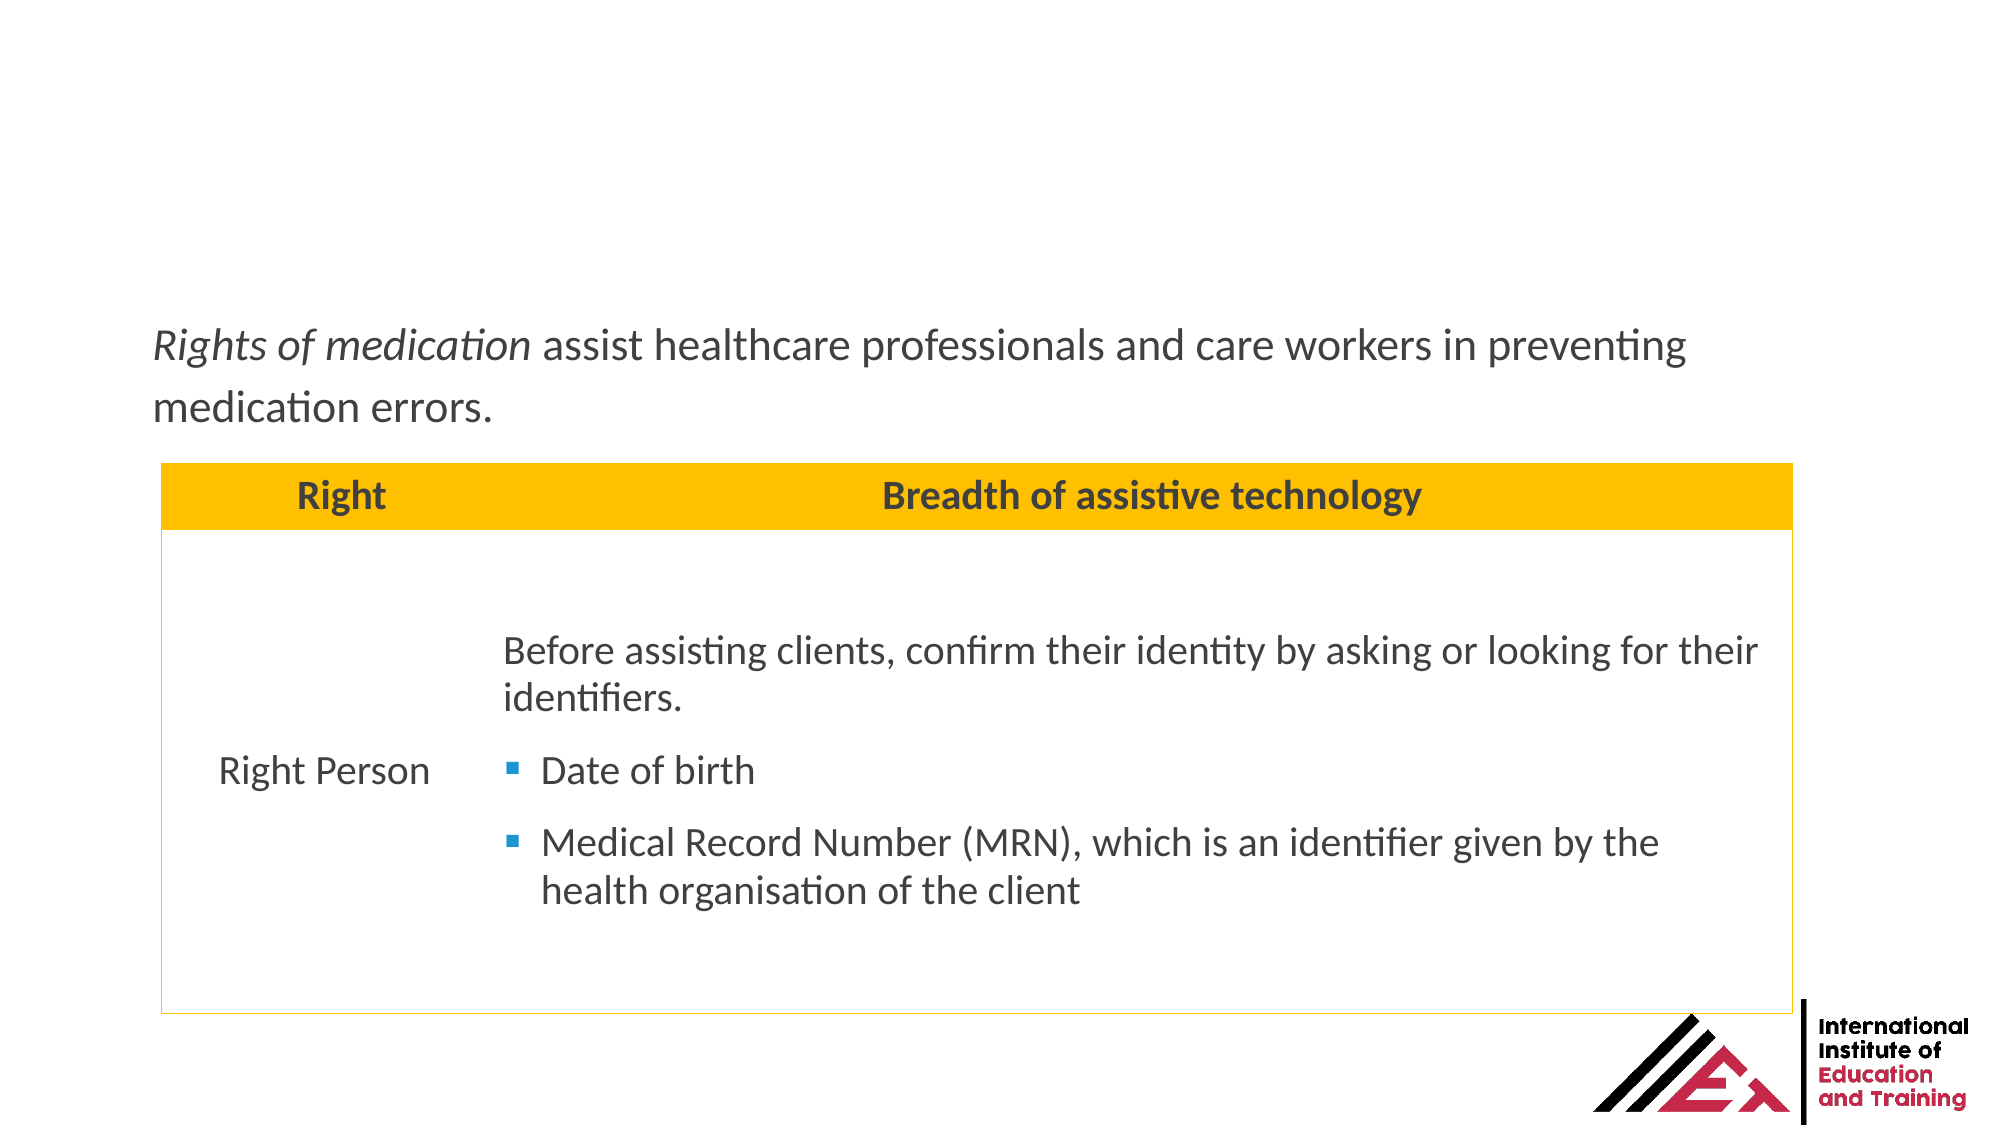

Rights of medication assist healthcare professionals and care workers in preventing medication errors.
| Right | Breadth of assistive technology |
| --- | --- |
| Right Person | Before assisting clients, confirm their identity by asking or looking for their identifiers. Date of birth Medical Record Number (MRN), which is an identifier given by the health organisation of the client |